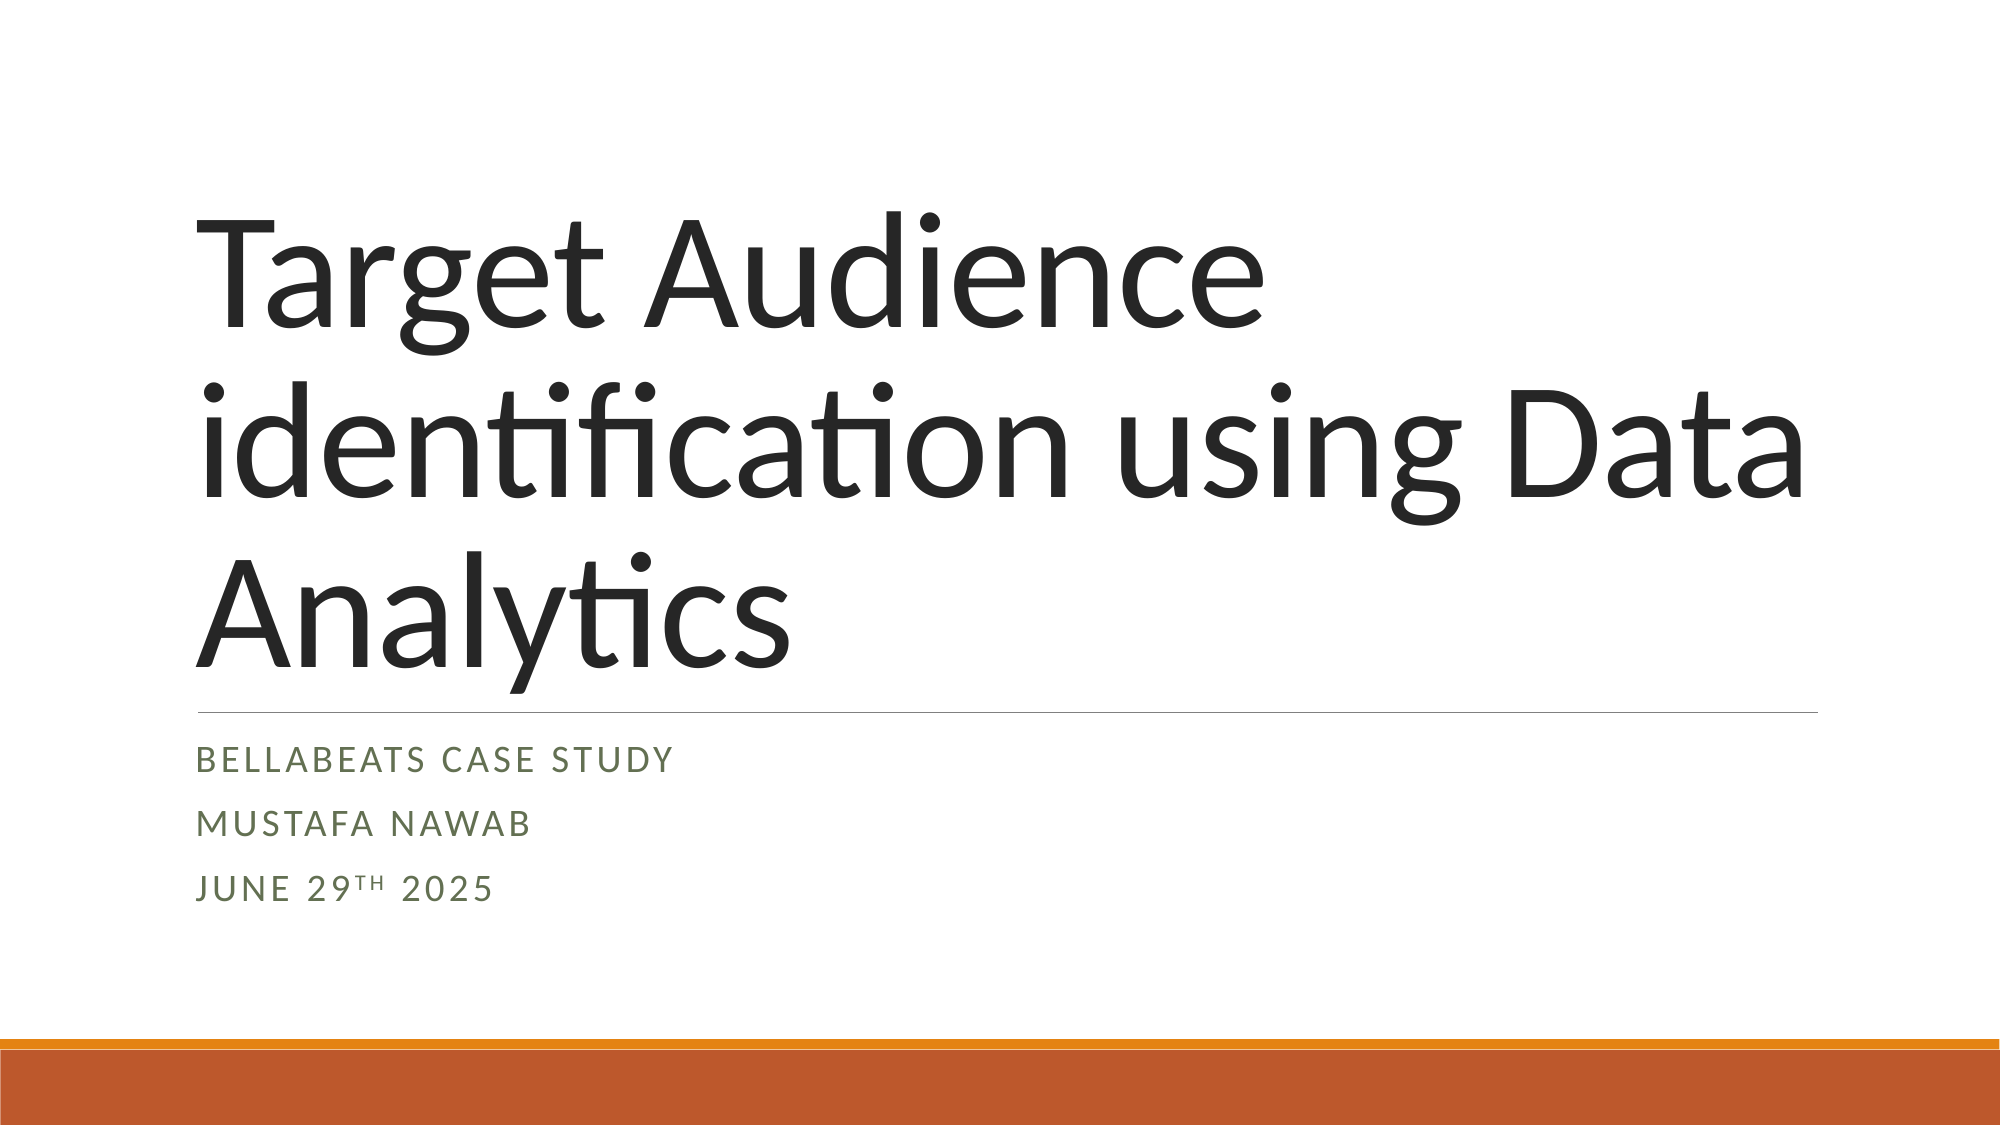

# Target Audience identification using Data Analytics
Bellabeats Case Study
Mustafa Nawab
June 29th 2025